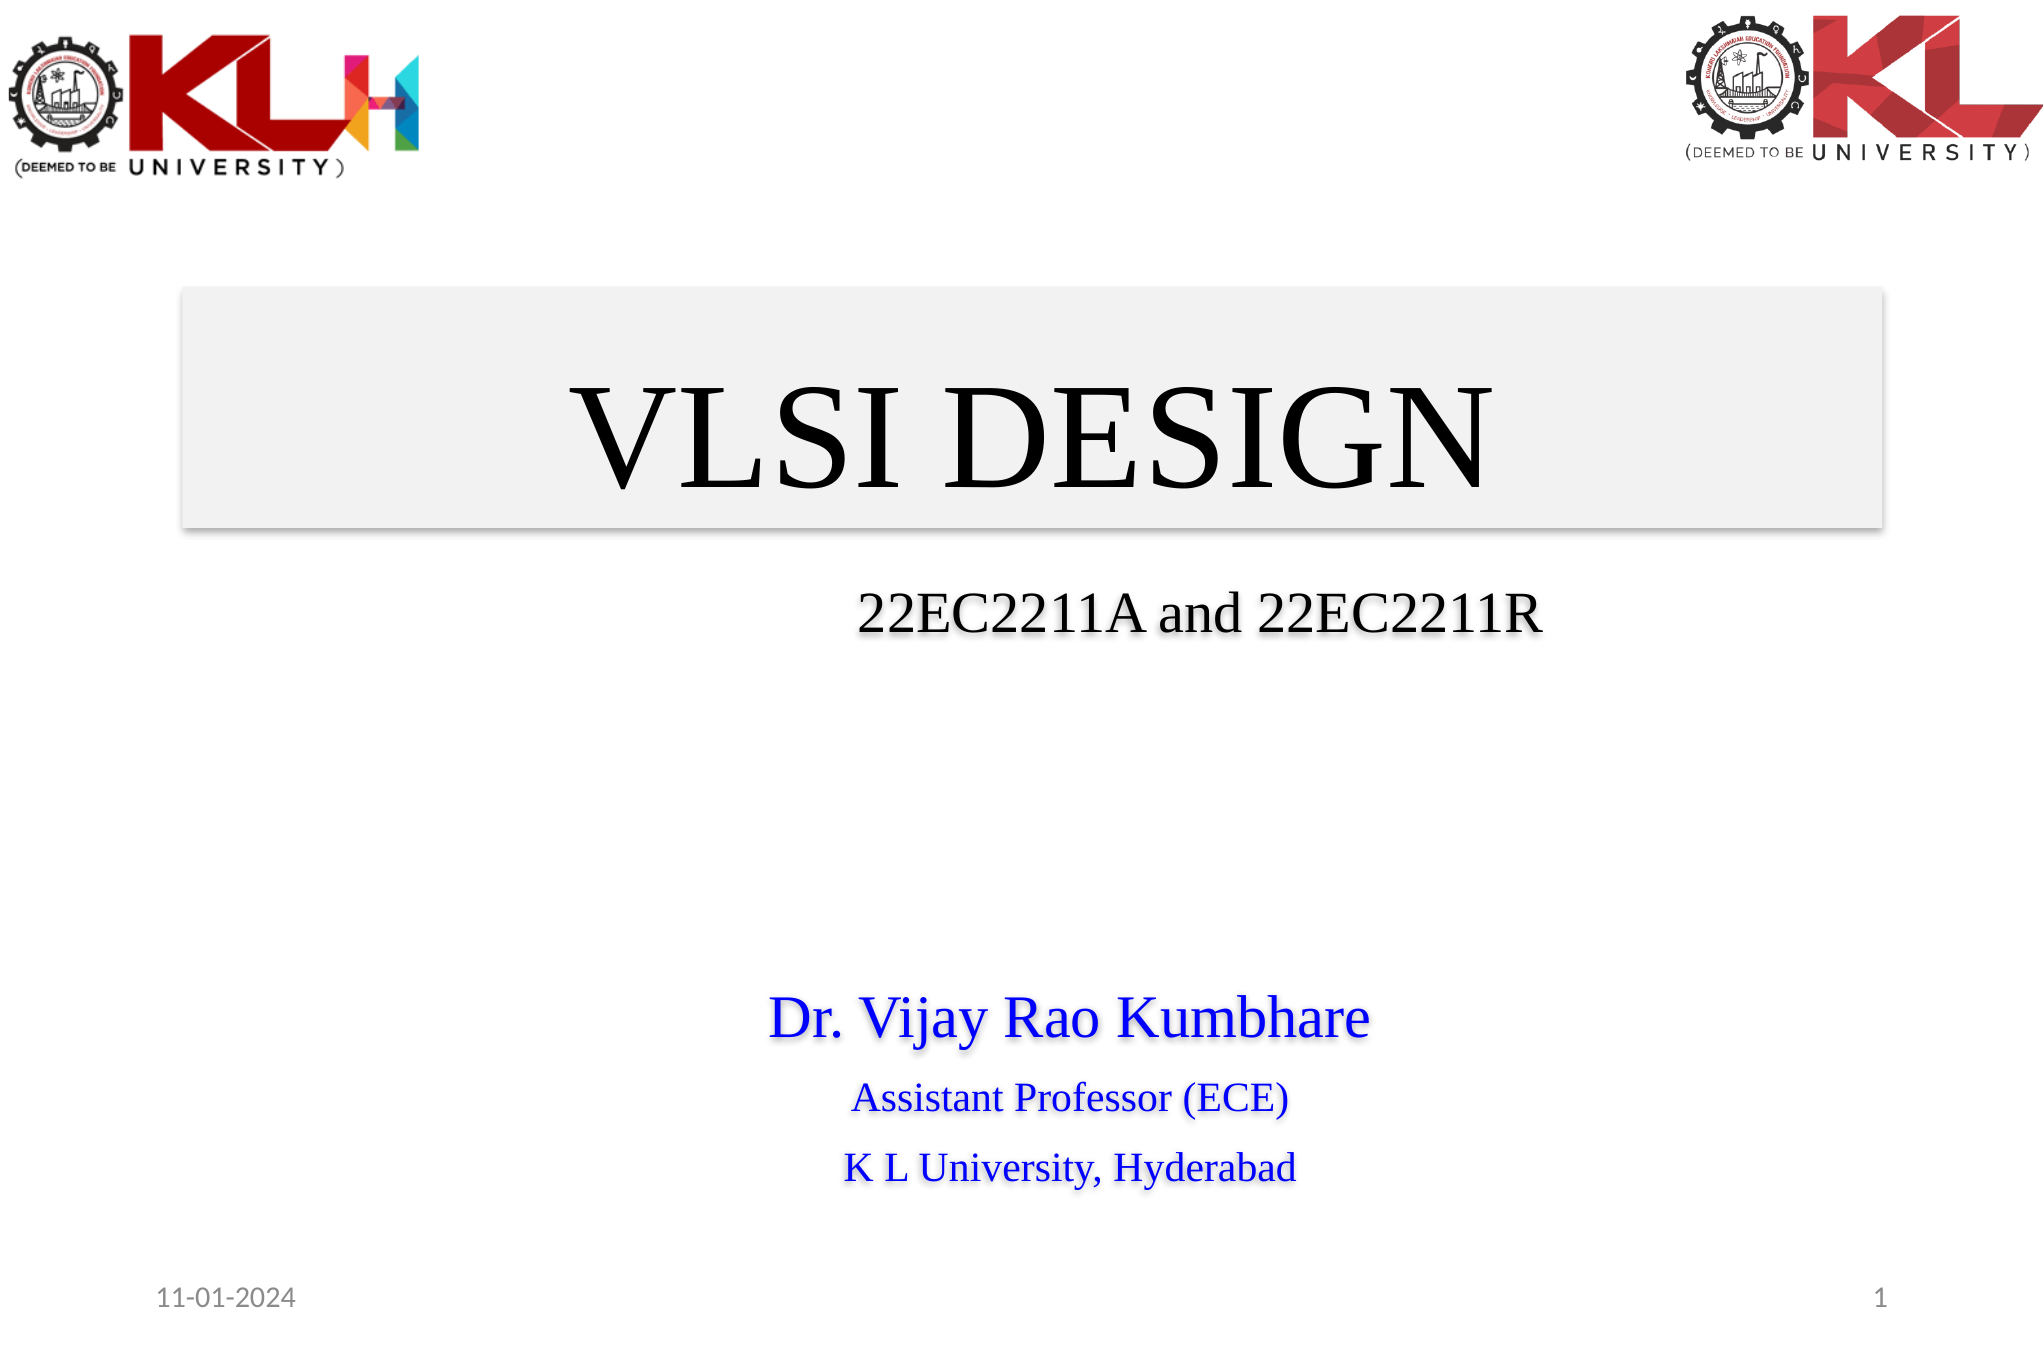

VLSI DESIGN
22EC2211A and 22EC2211R
Dr. Vijay Rao Kumbhare
Assistant Professor (ECE)
K L University, Hyderabad
11-01-2024
1